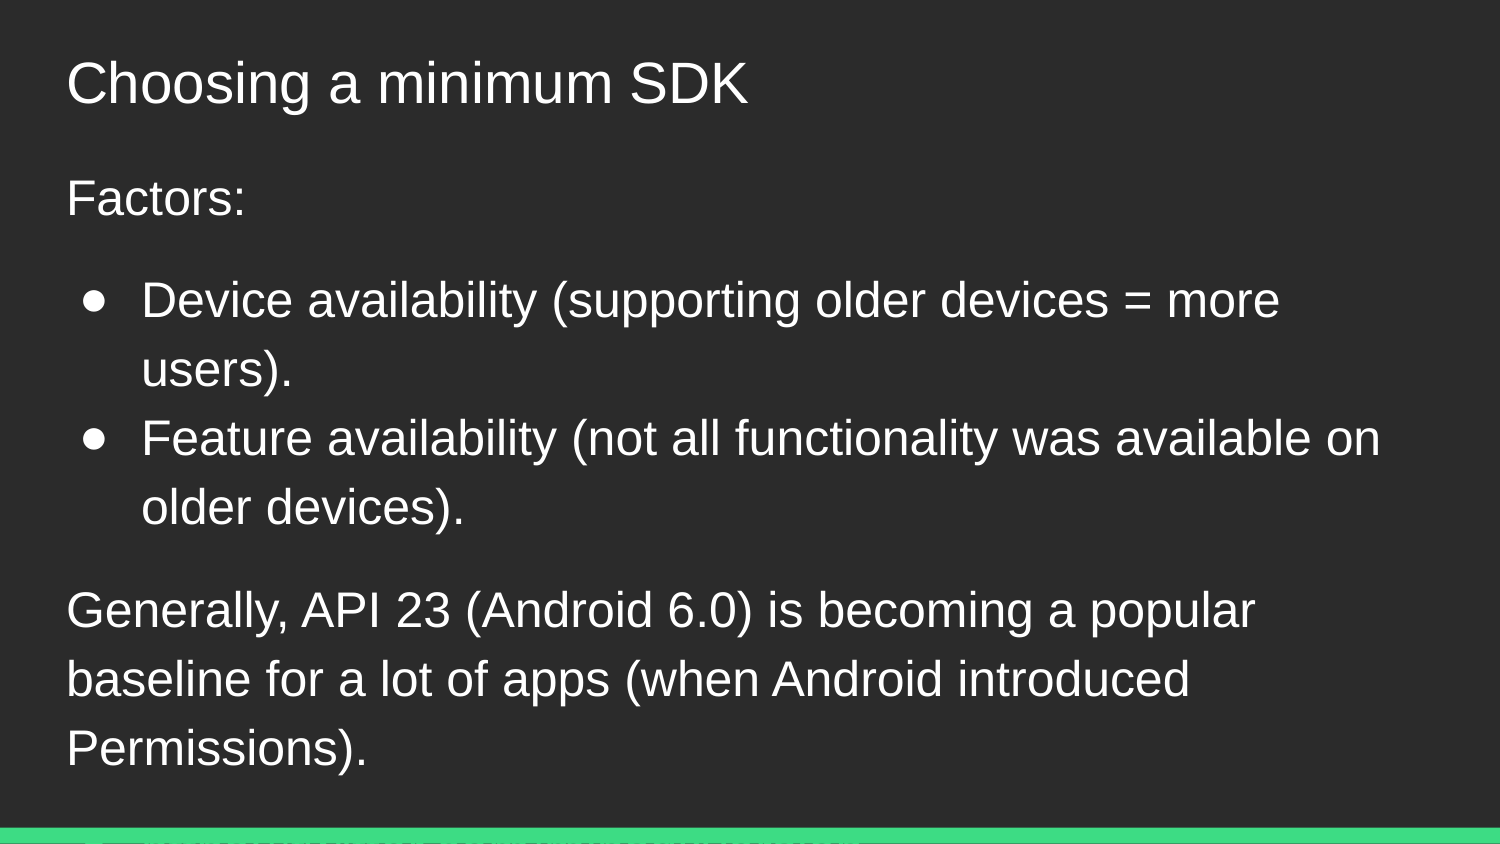

# Choosing a minimum SDK

Factors:
Device availability (supporting older devices = more users).
Feature availability (not all functionality was available on older devices).
Generally, API 23 (Android 6.0) is becoming a popular baseline for a lot of apps (when Android introduced Permissions).
https://twitter.com/minsdkversion